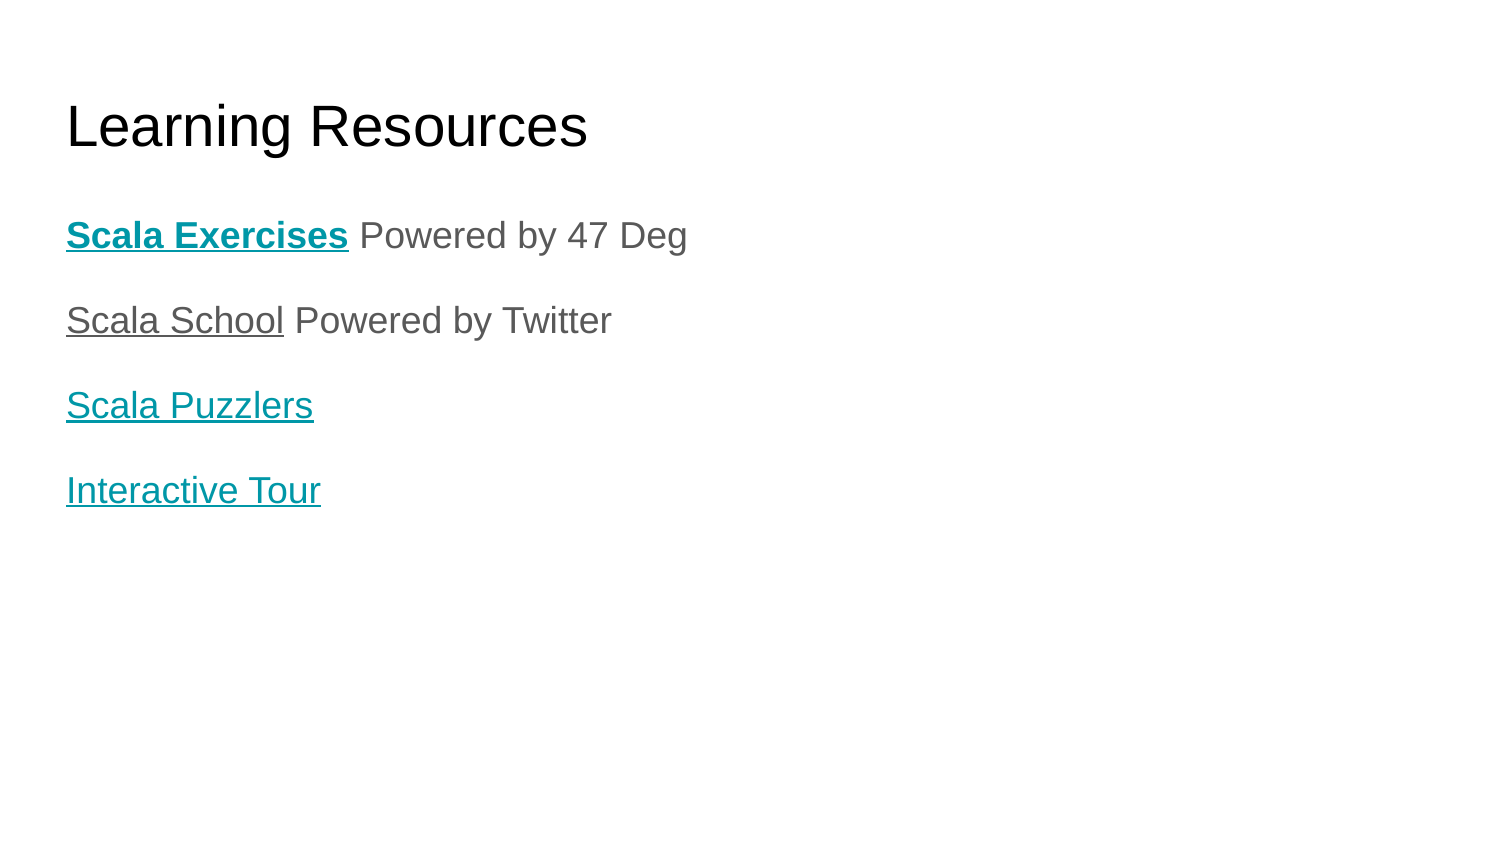

# Learning Resources
Scala Exercises Powered by 47 Deg
Scala School Powered by Twitter
Scala Puzzlers
Interactive Tour